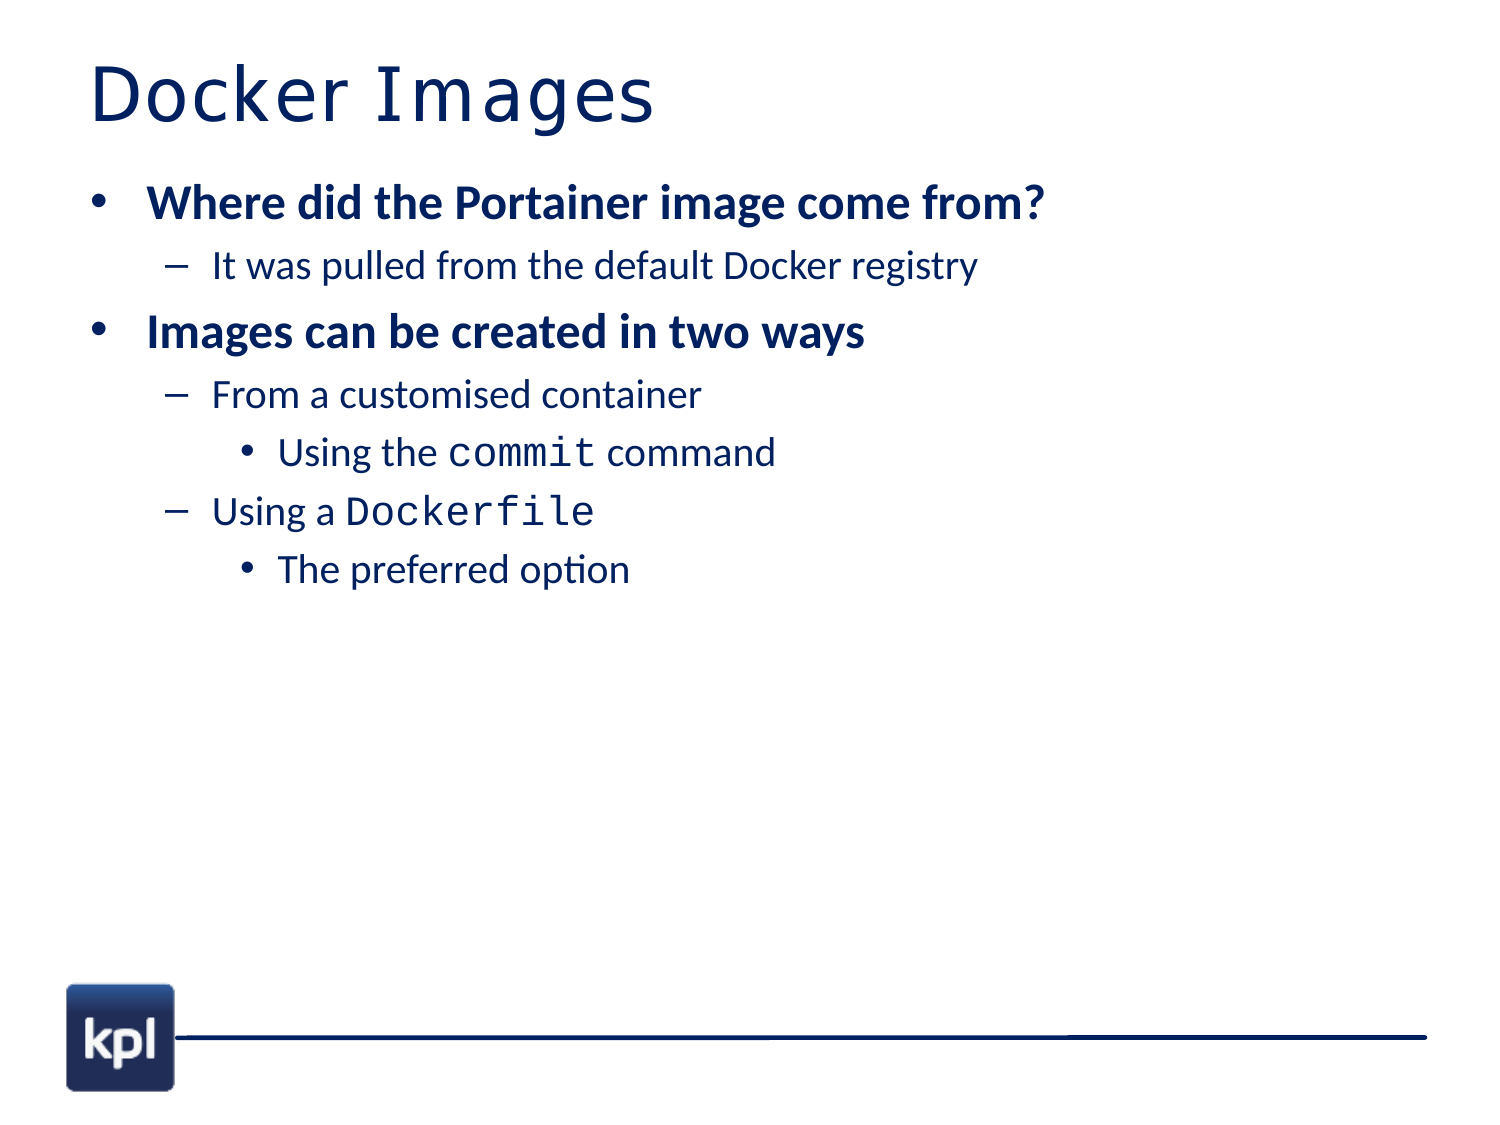

# Docker Images
Where did the Portainer image come from?
It was pulled from the default Docker registry
Images can be created in two ways
From a customised container
Using the commit command
Using a Dockerfile
The preferred option